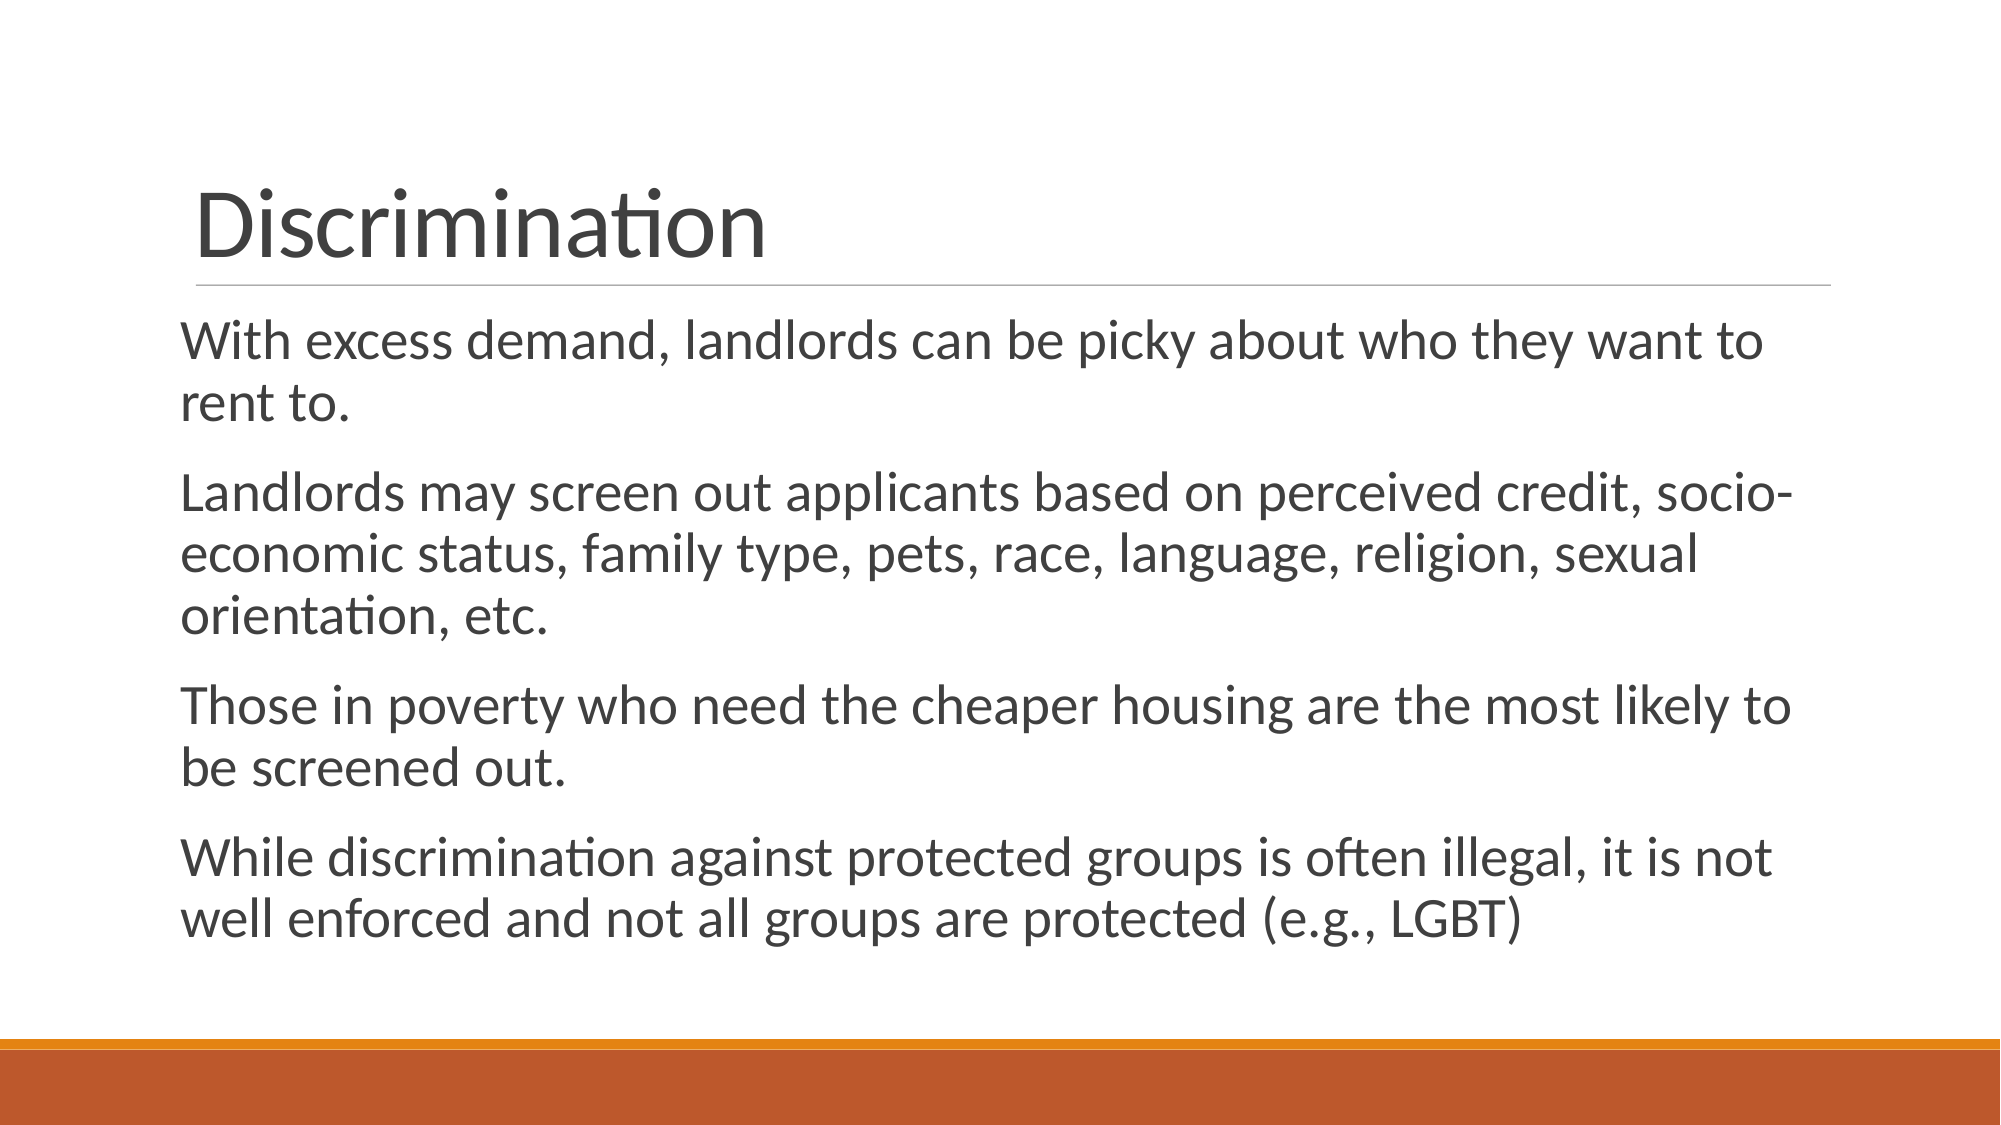

# Discrimination
With excess demand, landlords can be picky about who they want to rent to.
Landlords may screen out applicants based on perceived credit, socio-economic status, family type, pets, race, language, religion, sexual orientation, etc.
Those in poverty who need the cheaper housing are the most likely to be screened out.
While discrimination against protected groups is often illegal, it is not well enforced and not all groups are protected (e.g., LGBT)